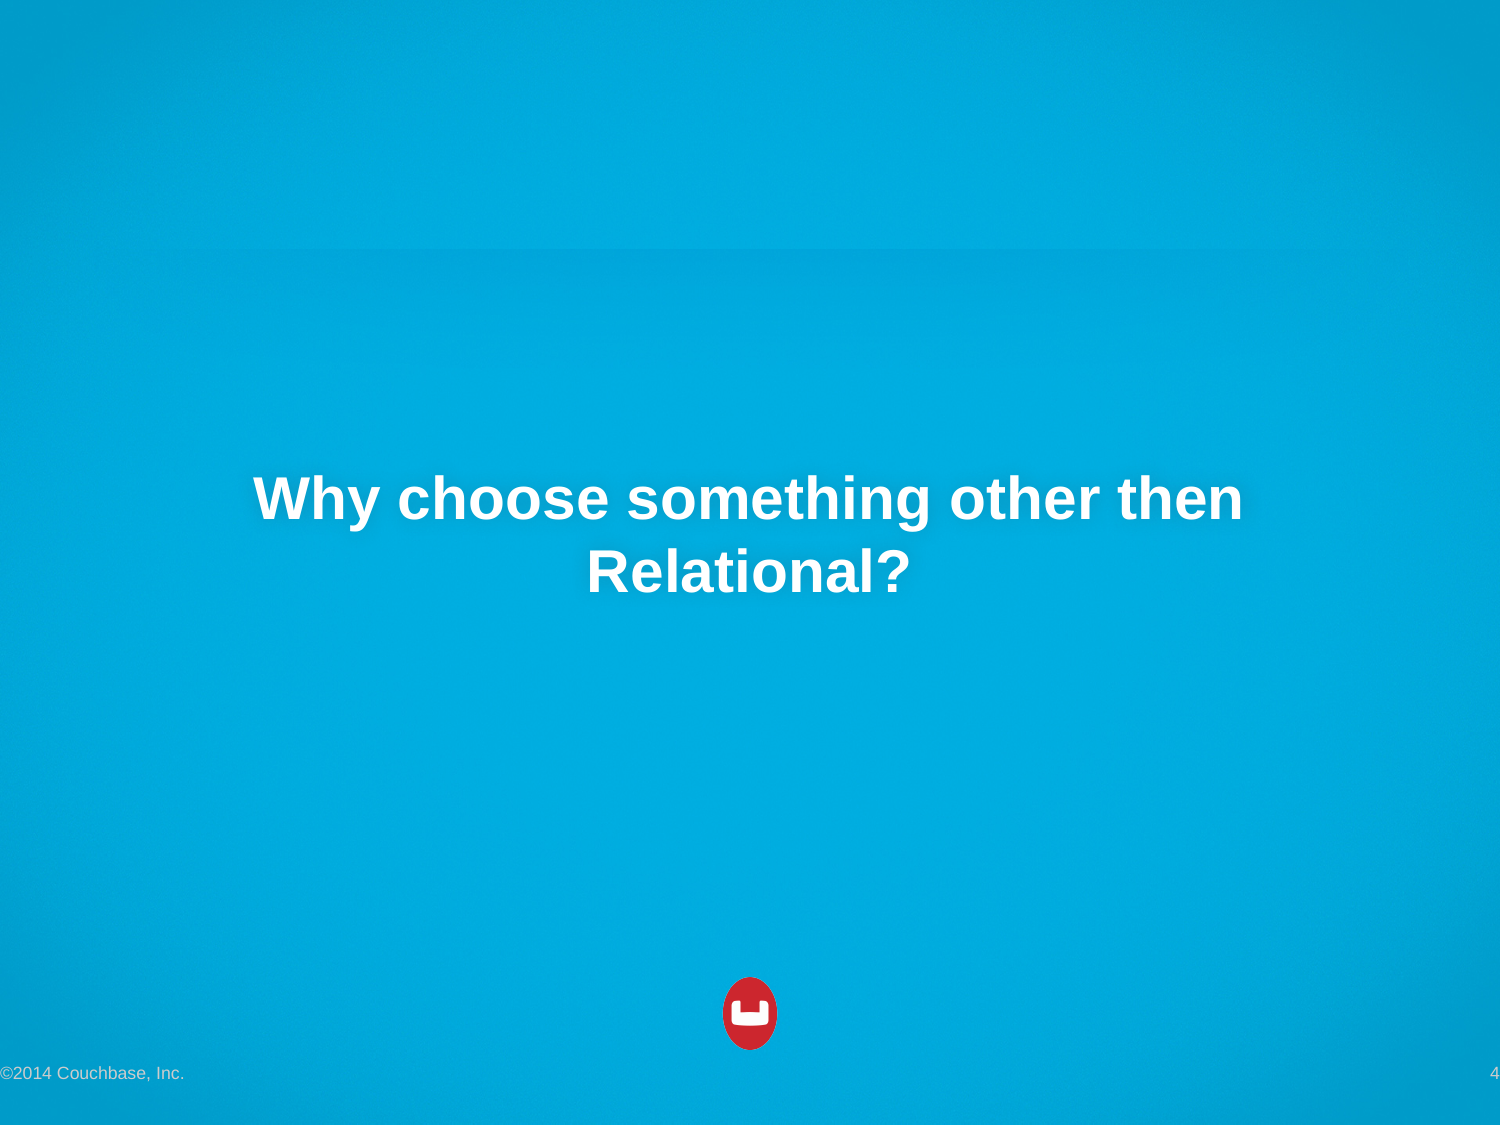

# Why choose something other then Relational?

©2014 Couchbase, Inc.
4